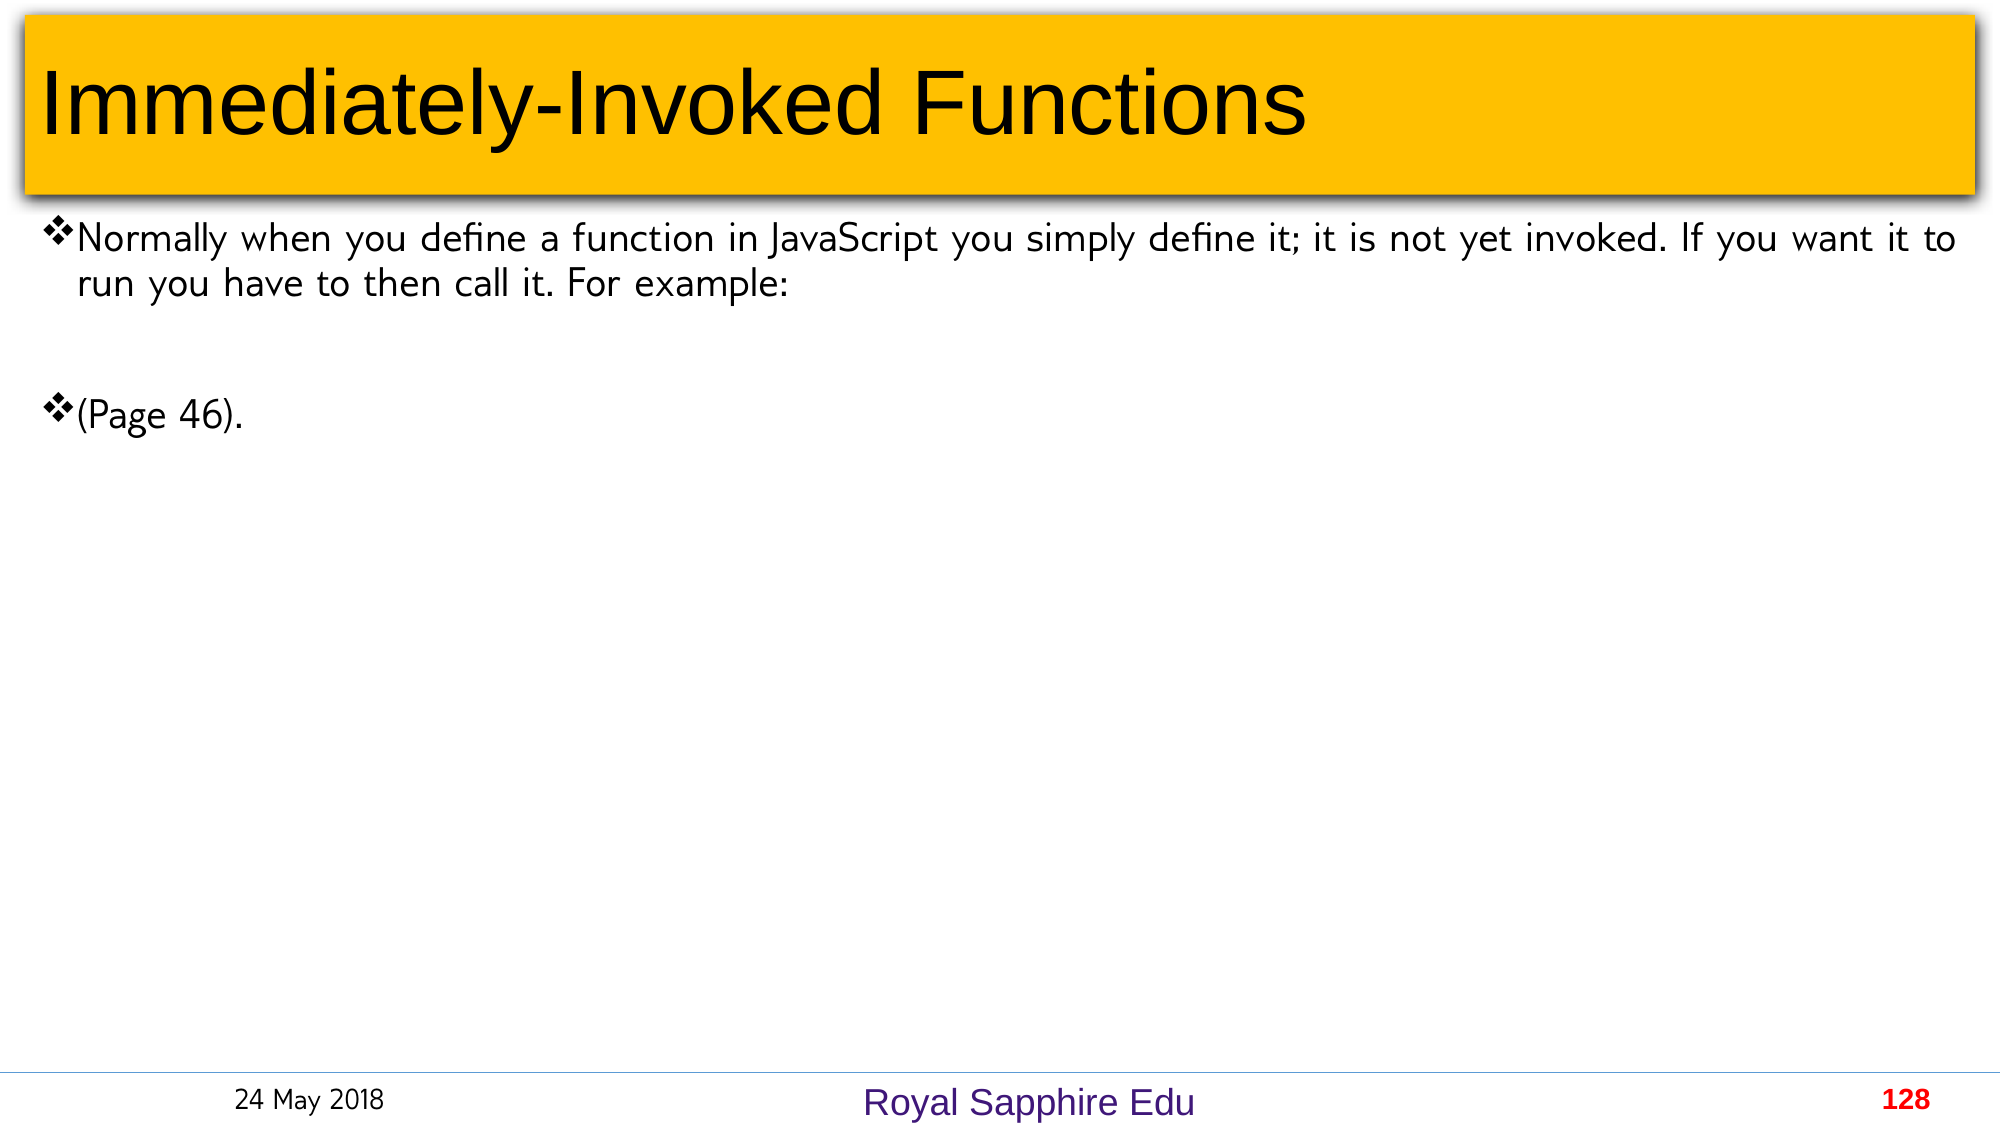

# Immediately-Invoked Functions
Normally when you define a function in JavaScript you simply define it; it is not yet invoked. If you want it to run you have to then call it. For example:

(Page 46).
24 May 2018
128